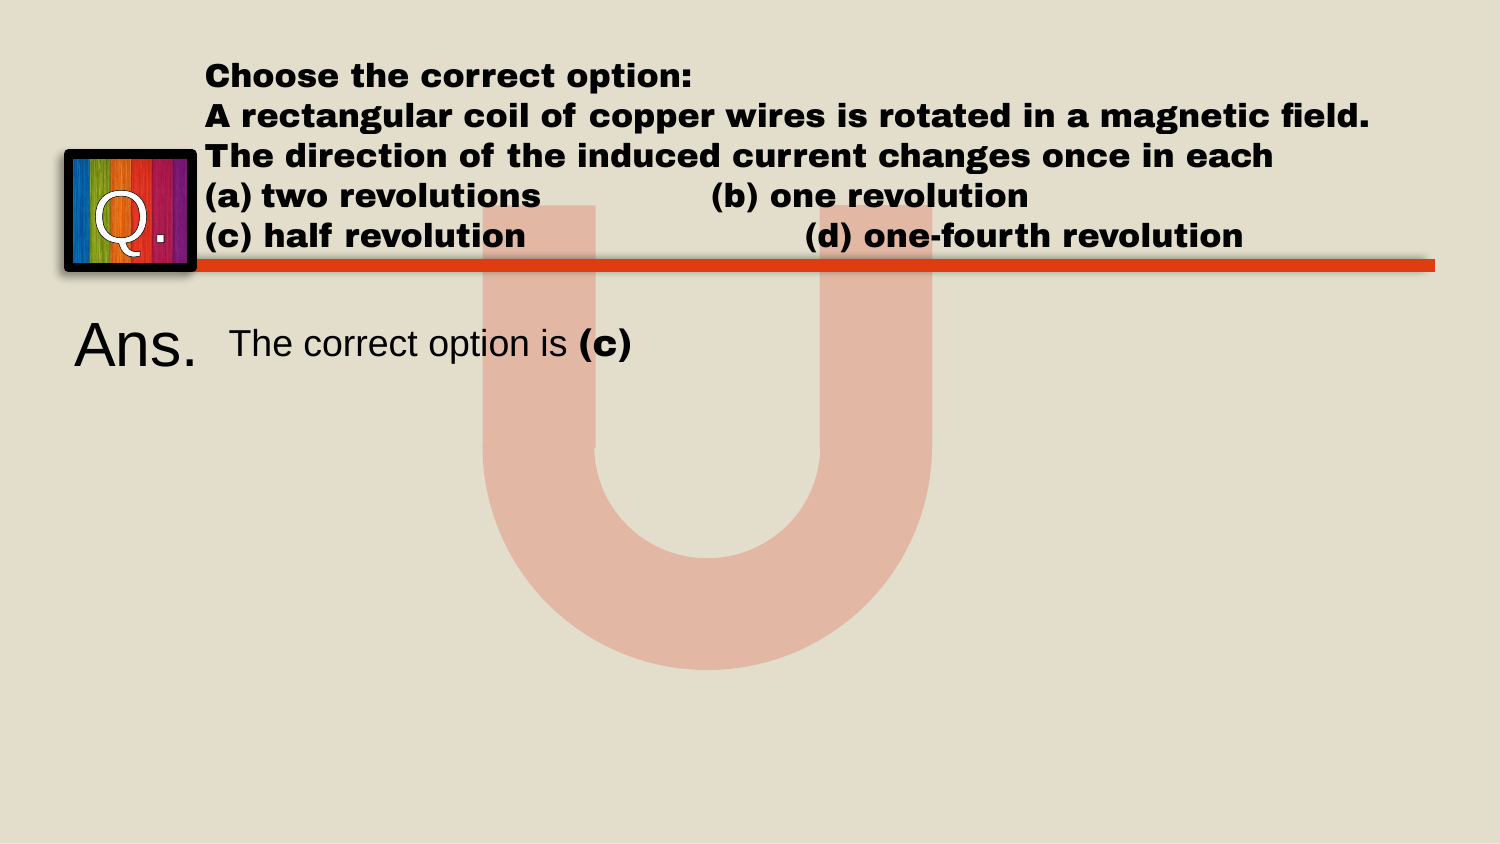

Choose the correct option:
	A rectangular coil of copper wires is rotated in a magnetic field. The direction of the induced current changes once in each
two revolutions		(b) one revolution
(c) half revolution		(d) one-fourth revolution

Q.

Ans.
The correct option is (c)